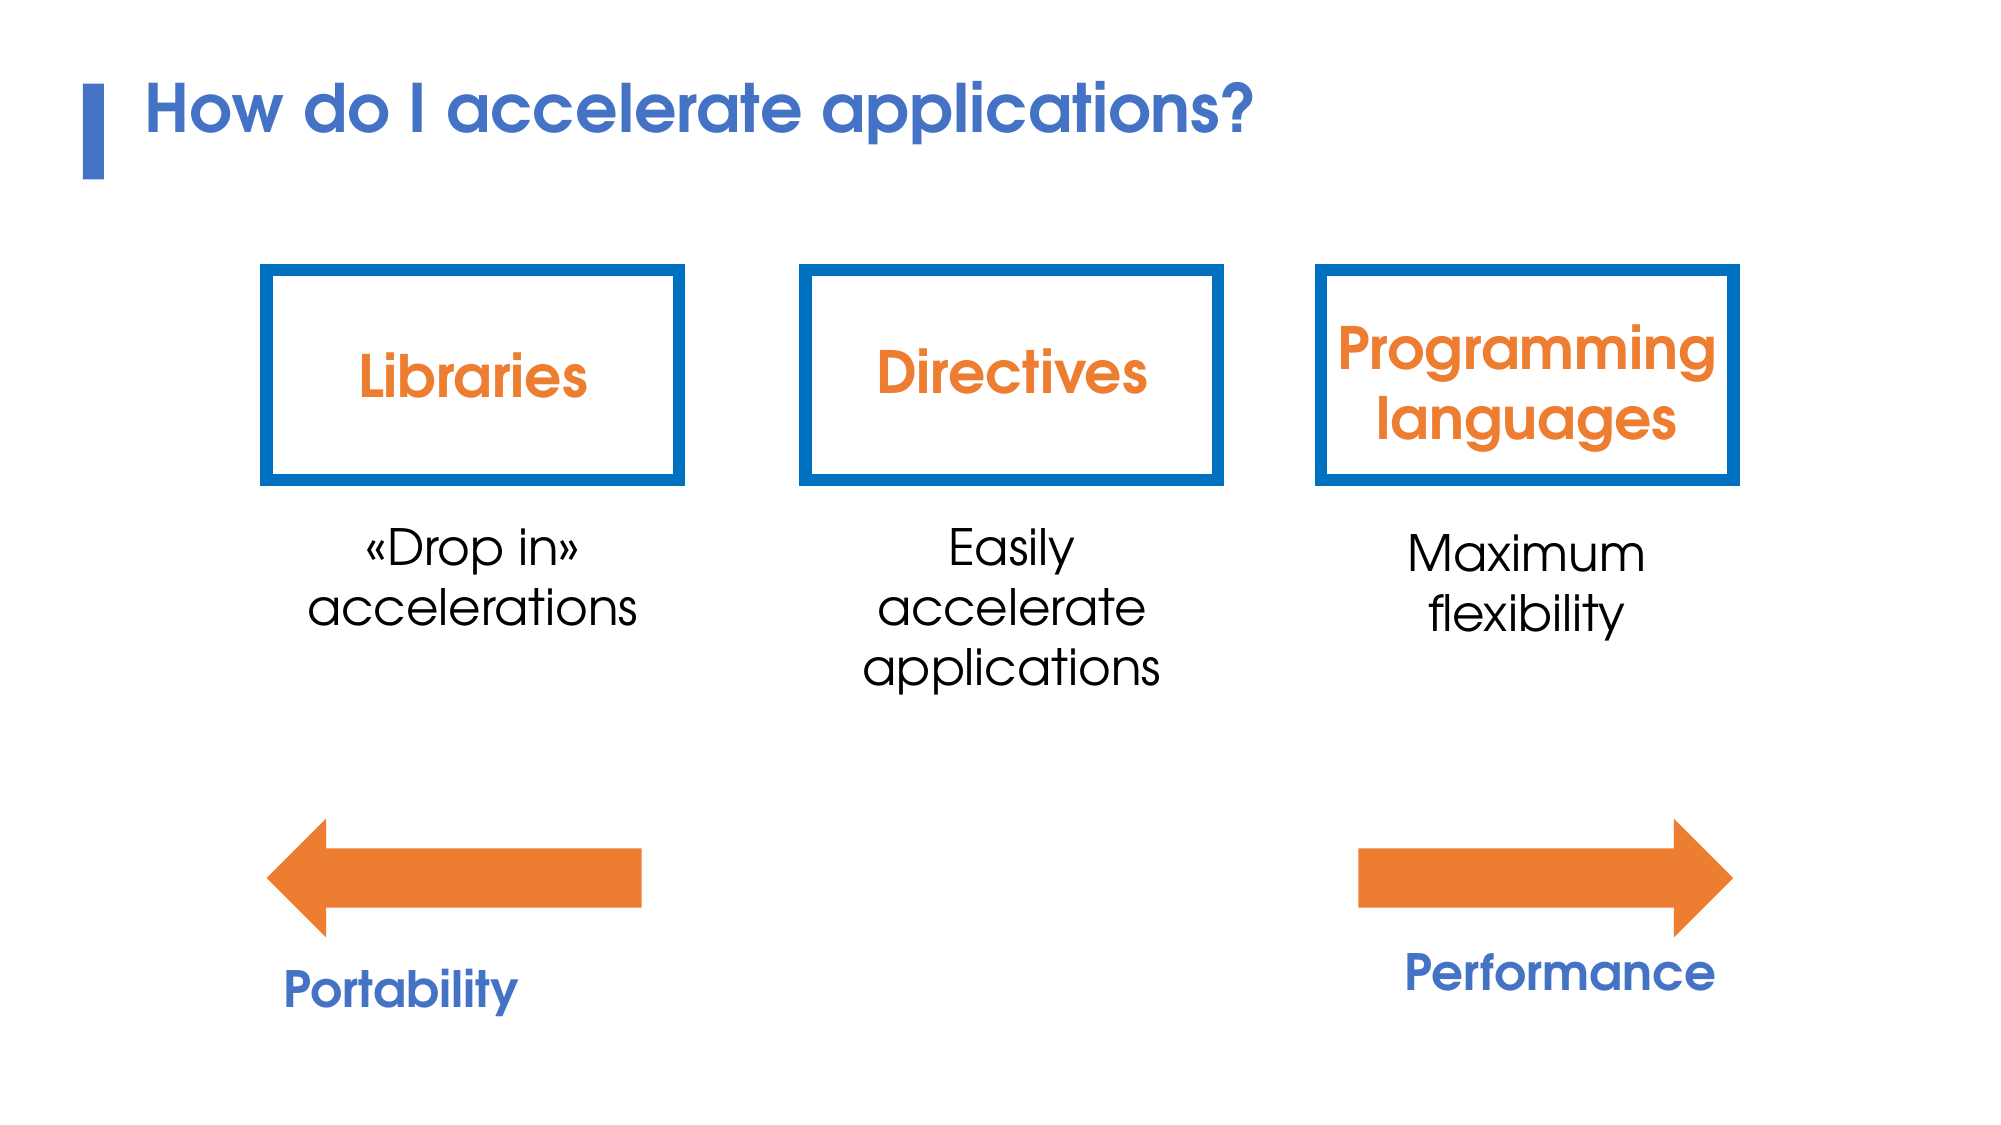

How do I accelerate applications?

Programming languages
Directives
Libraries
«Drop in» accelerations
Easily accelerate applications
Maximum flexibility

Performance
Portability